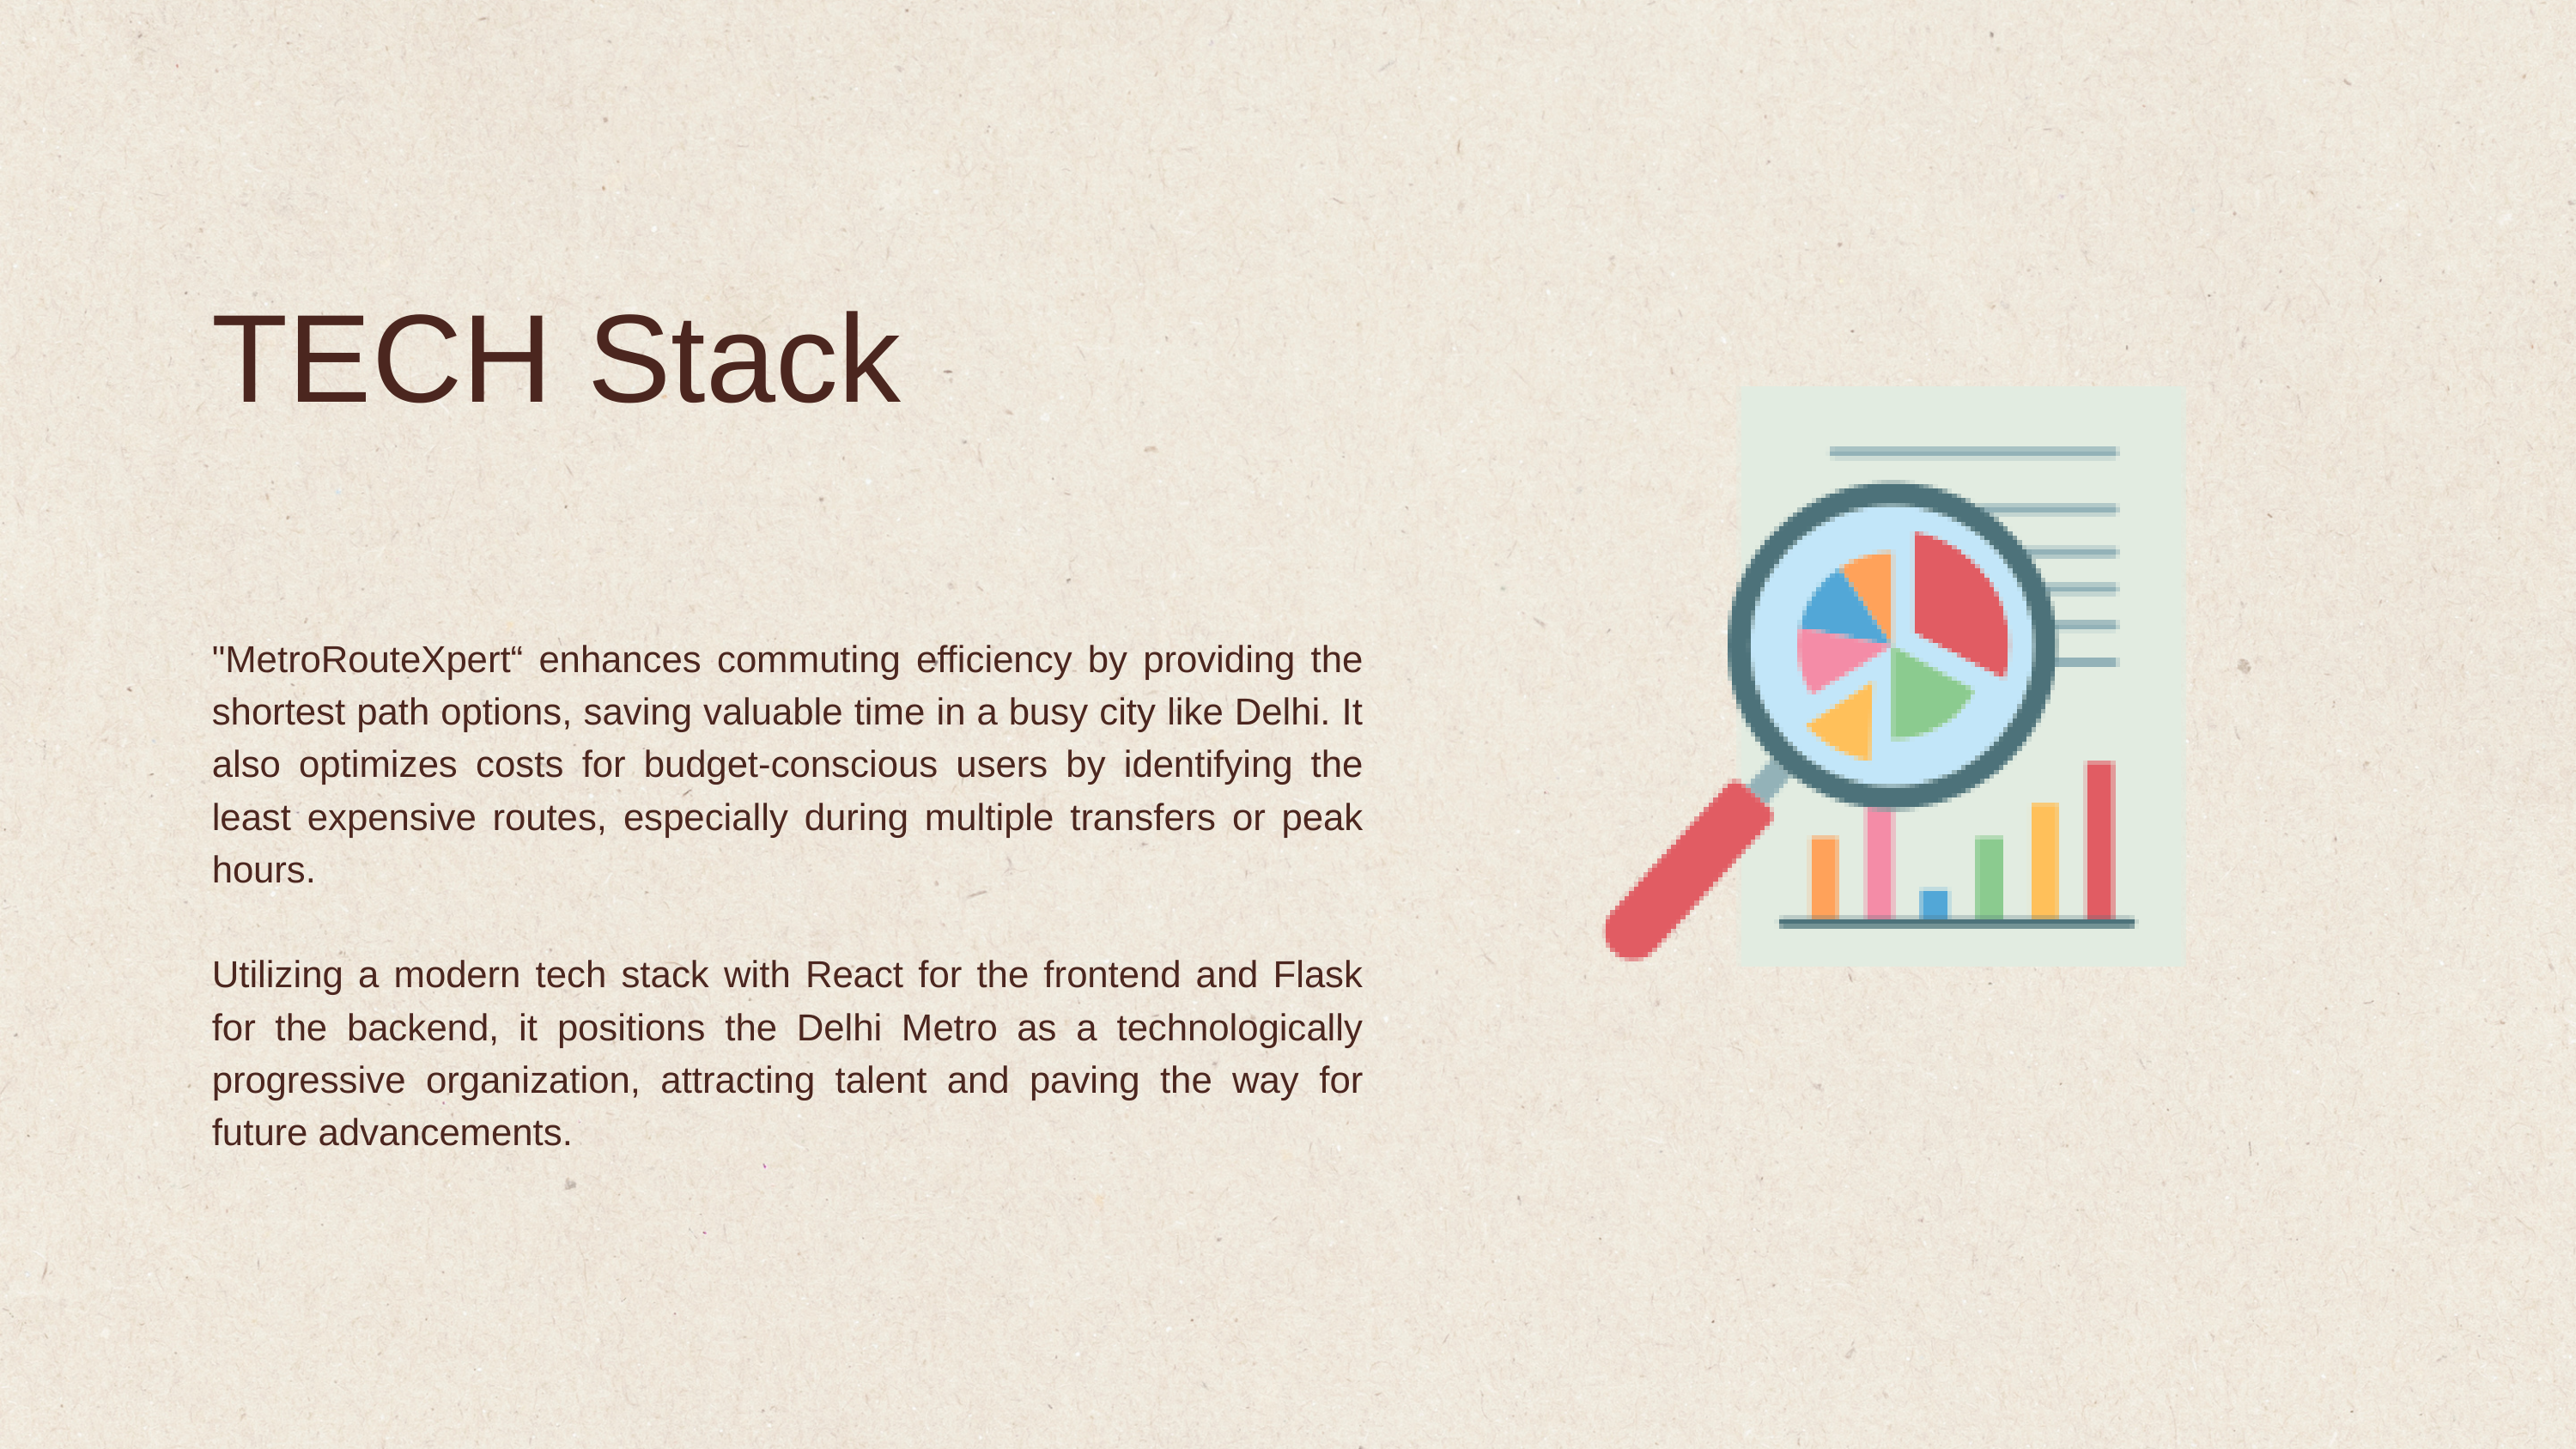

TECH Stack

"MetroRouteXpert“ enhances commuting efficiency by providing the shortest path options, saving valuable time in a busy city like Delhi. It also optimizes costs for budget-conscious users by identifying the least expensive routes, especially during multiple transfers or peak hours.

Utilizing a modern tech stack with React for the frontend and Flask for the backend, it positions the Delhi Metro as a technologically progressive organization, attracting talent and paving the way for future advancements.